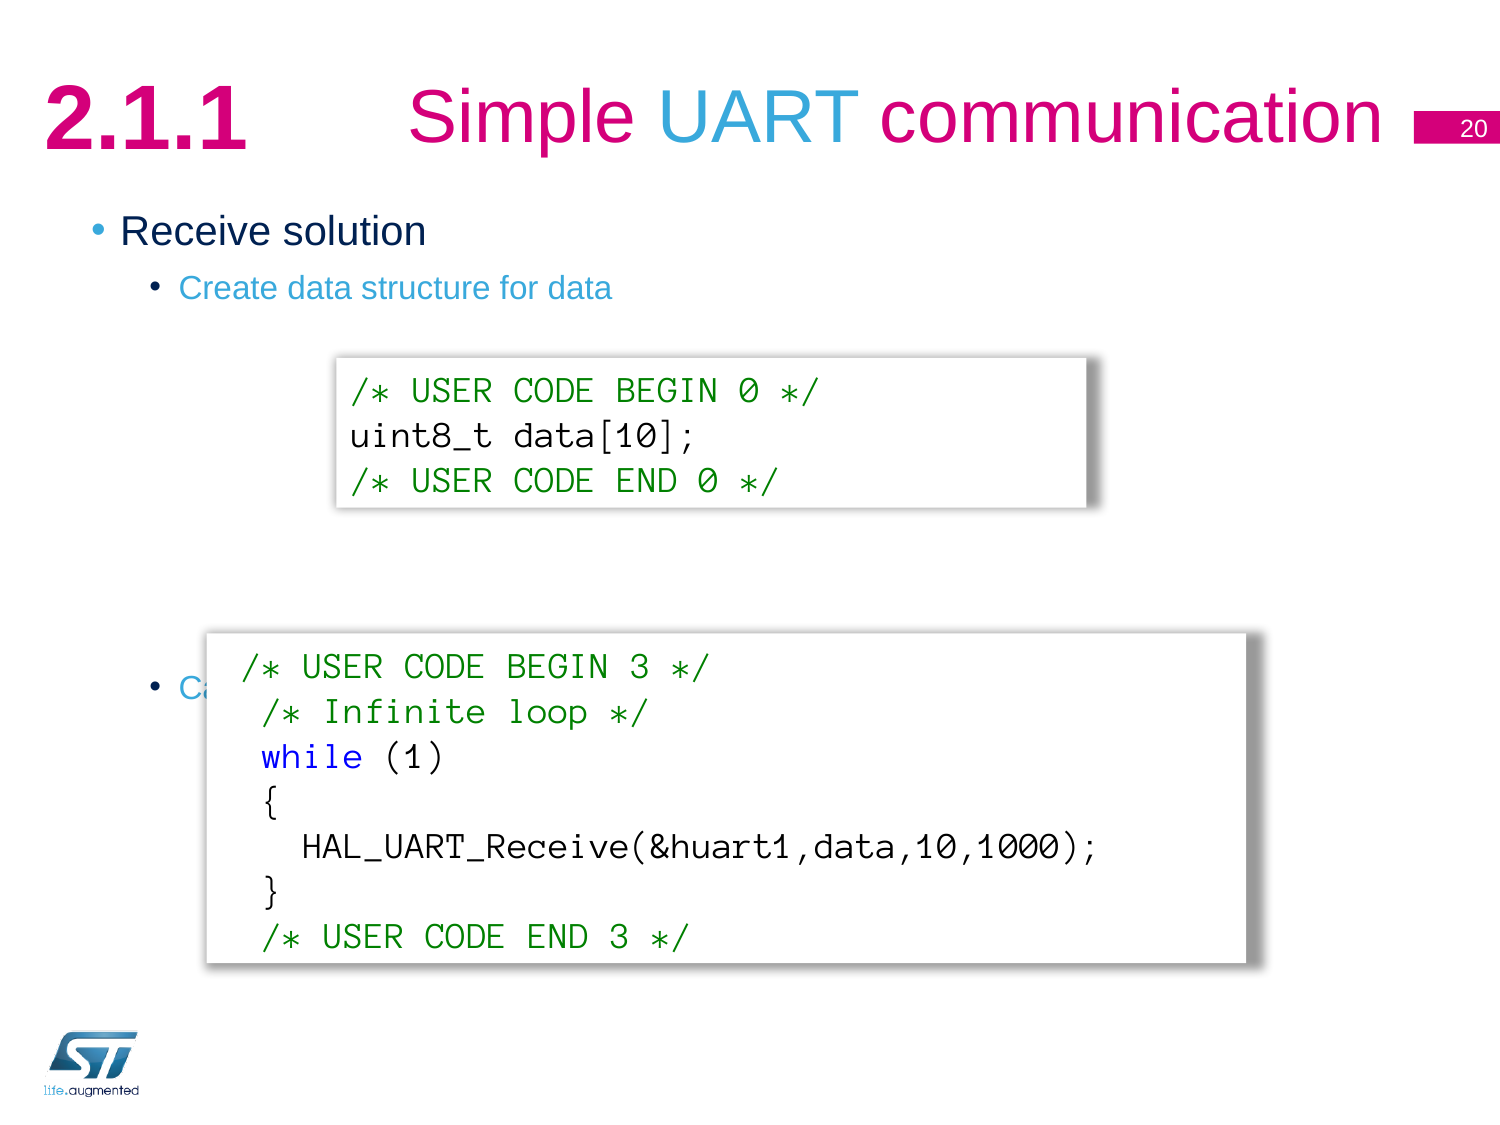

# Simple UART communication
2.1.1
20
Receive solution
Create data structure for data

Call transmit function from while loop

/* USER CODE BEGIN 0 */
uint8_t data[10];
/* USER CODE END 0 */
 /* USER CODE BEGIN 3 */
  /* Infinite loop */
  while (1)
  {
    HAL_UART_Receive(&huart1,data,10,1000);
  }
  /* USER CODE END 3 */